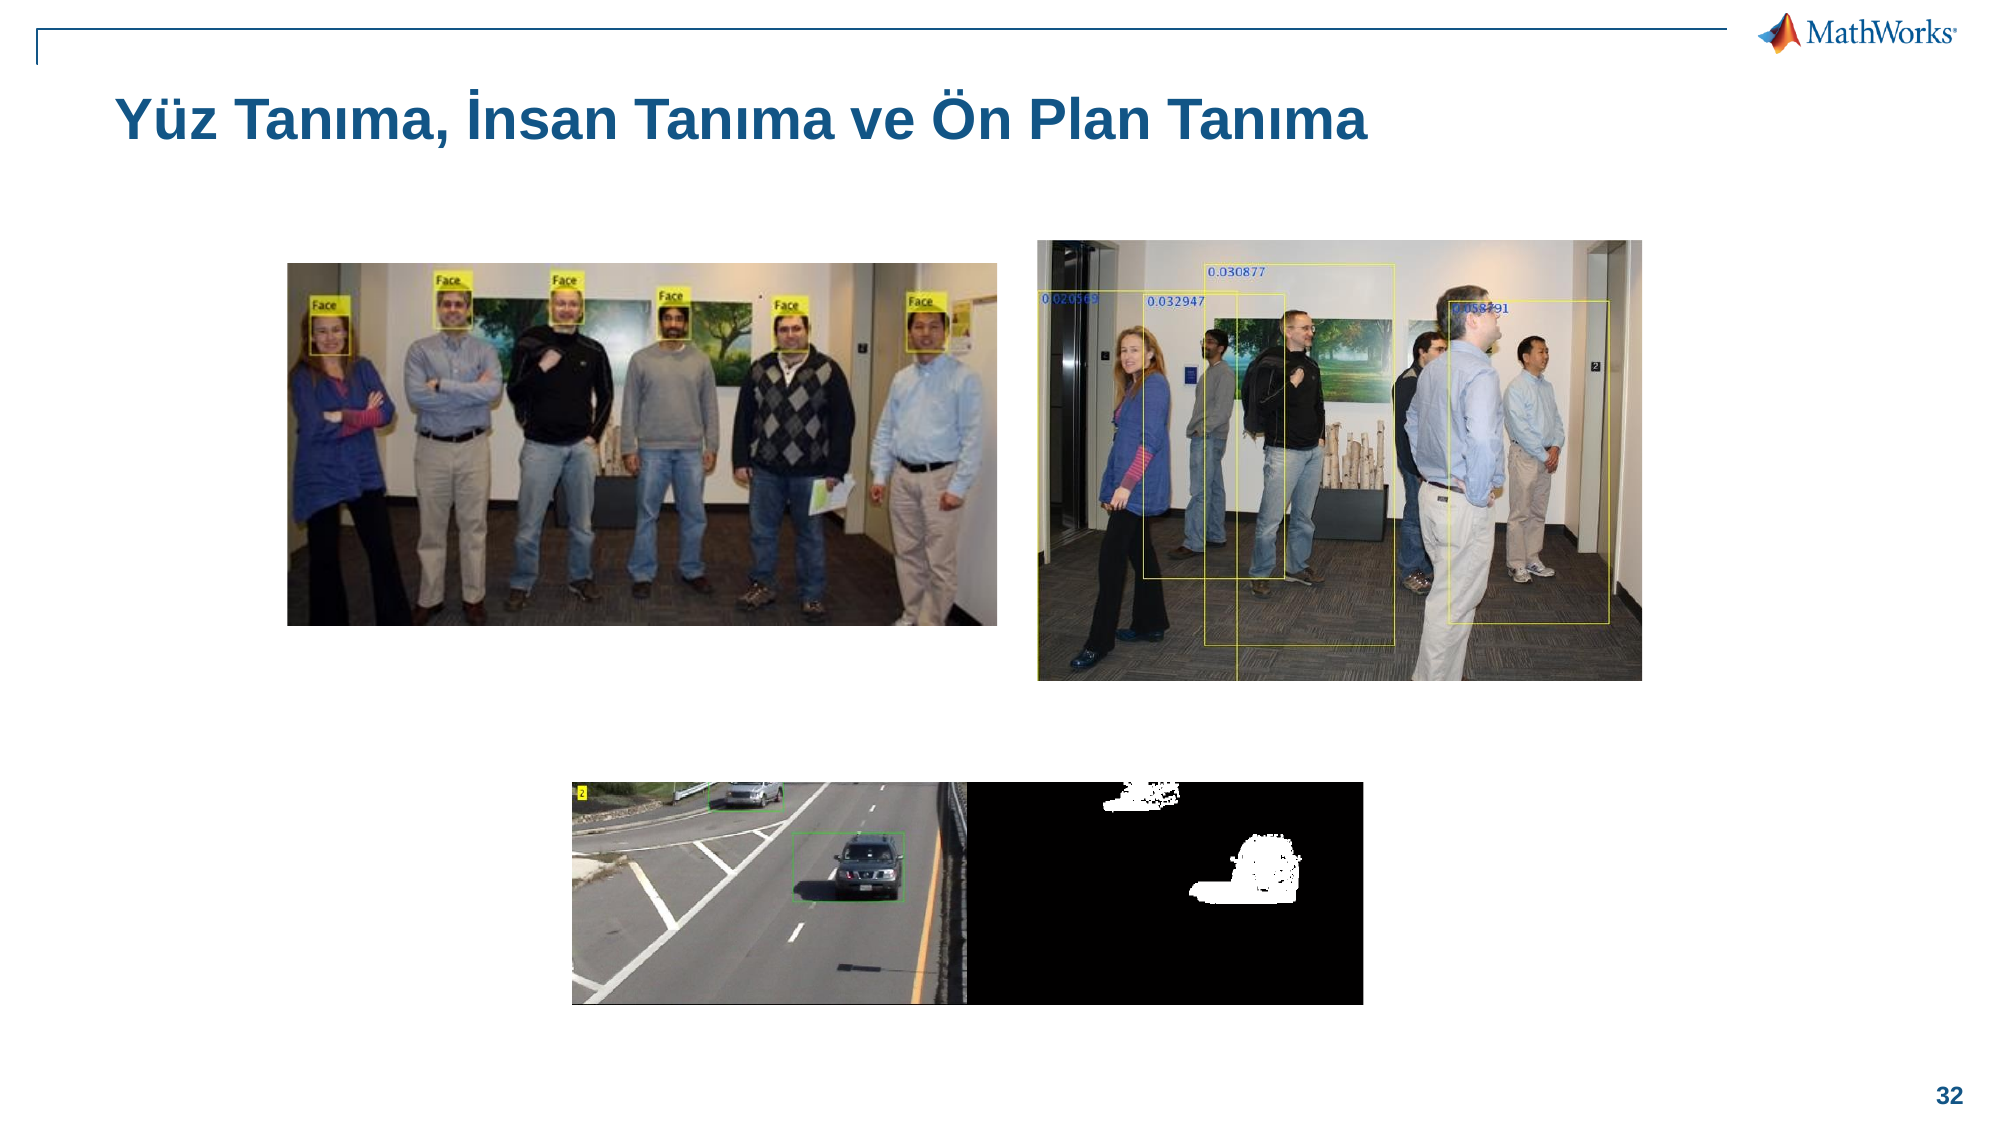

# Yüz Tanıma, İnsan Tanıma ve Ön Plan Tanıma

32